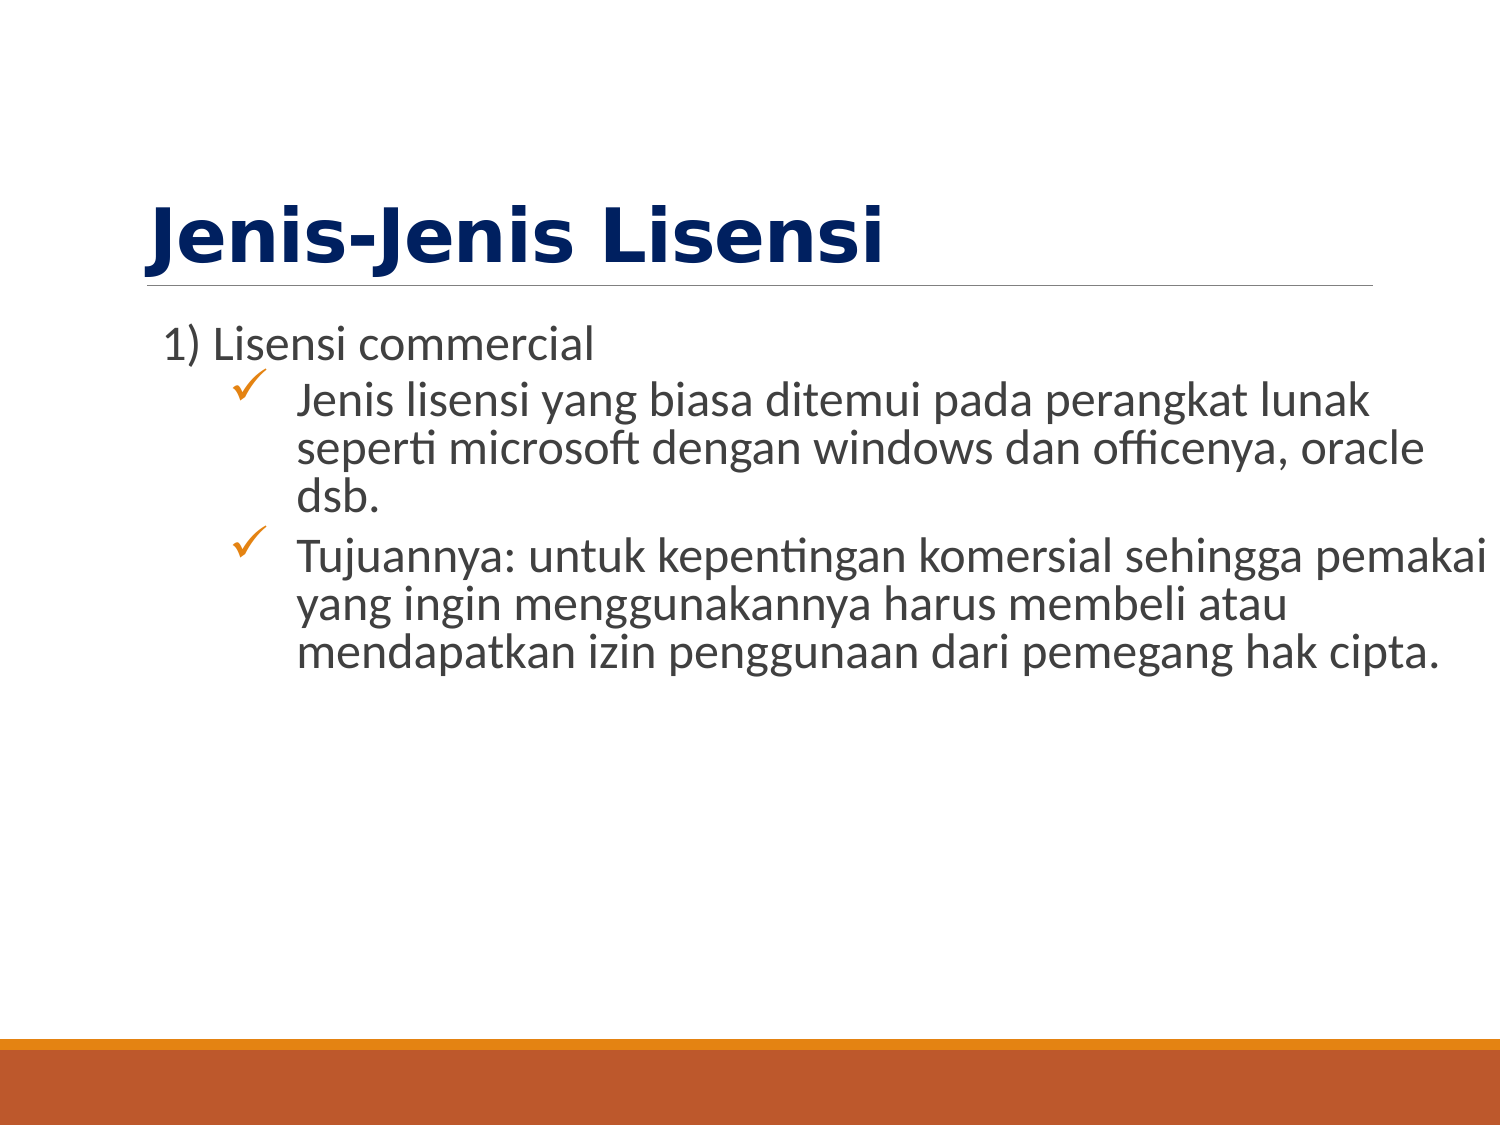

# Jenis-Jenis Lisensi
1) Lisensi commercial
Jenis lisensi yang biasa ditemui pada perangkat lunak seperti microsoft dengan windows dan officenya, oracle dsb.
Tujuannya: untuk kepentingan komersial sehingga pemakai yang ingin menggunakannya harus membeli atau mendapatkan izin penggunaan dari pemegang hak cipta.